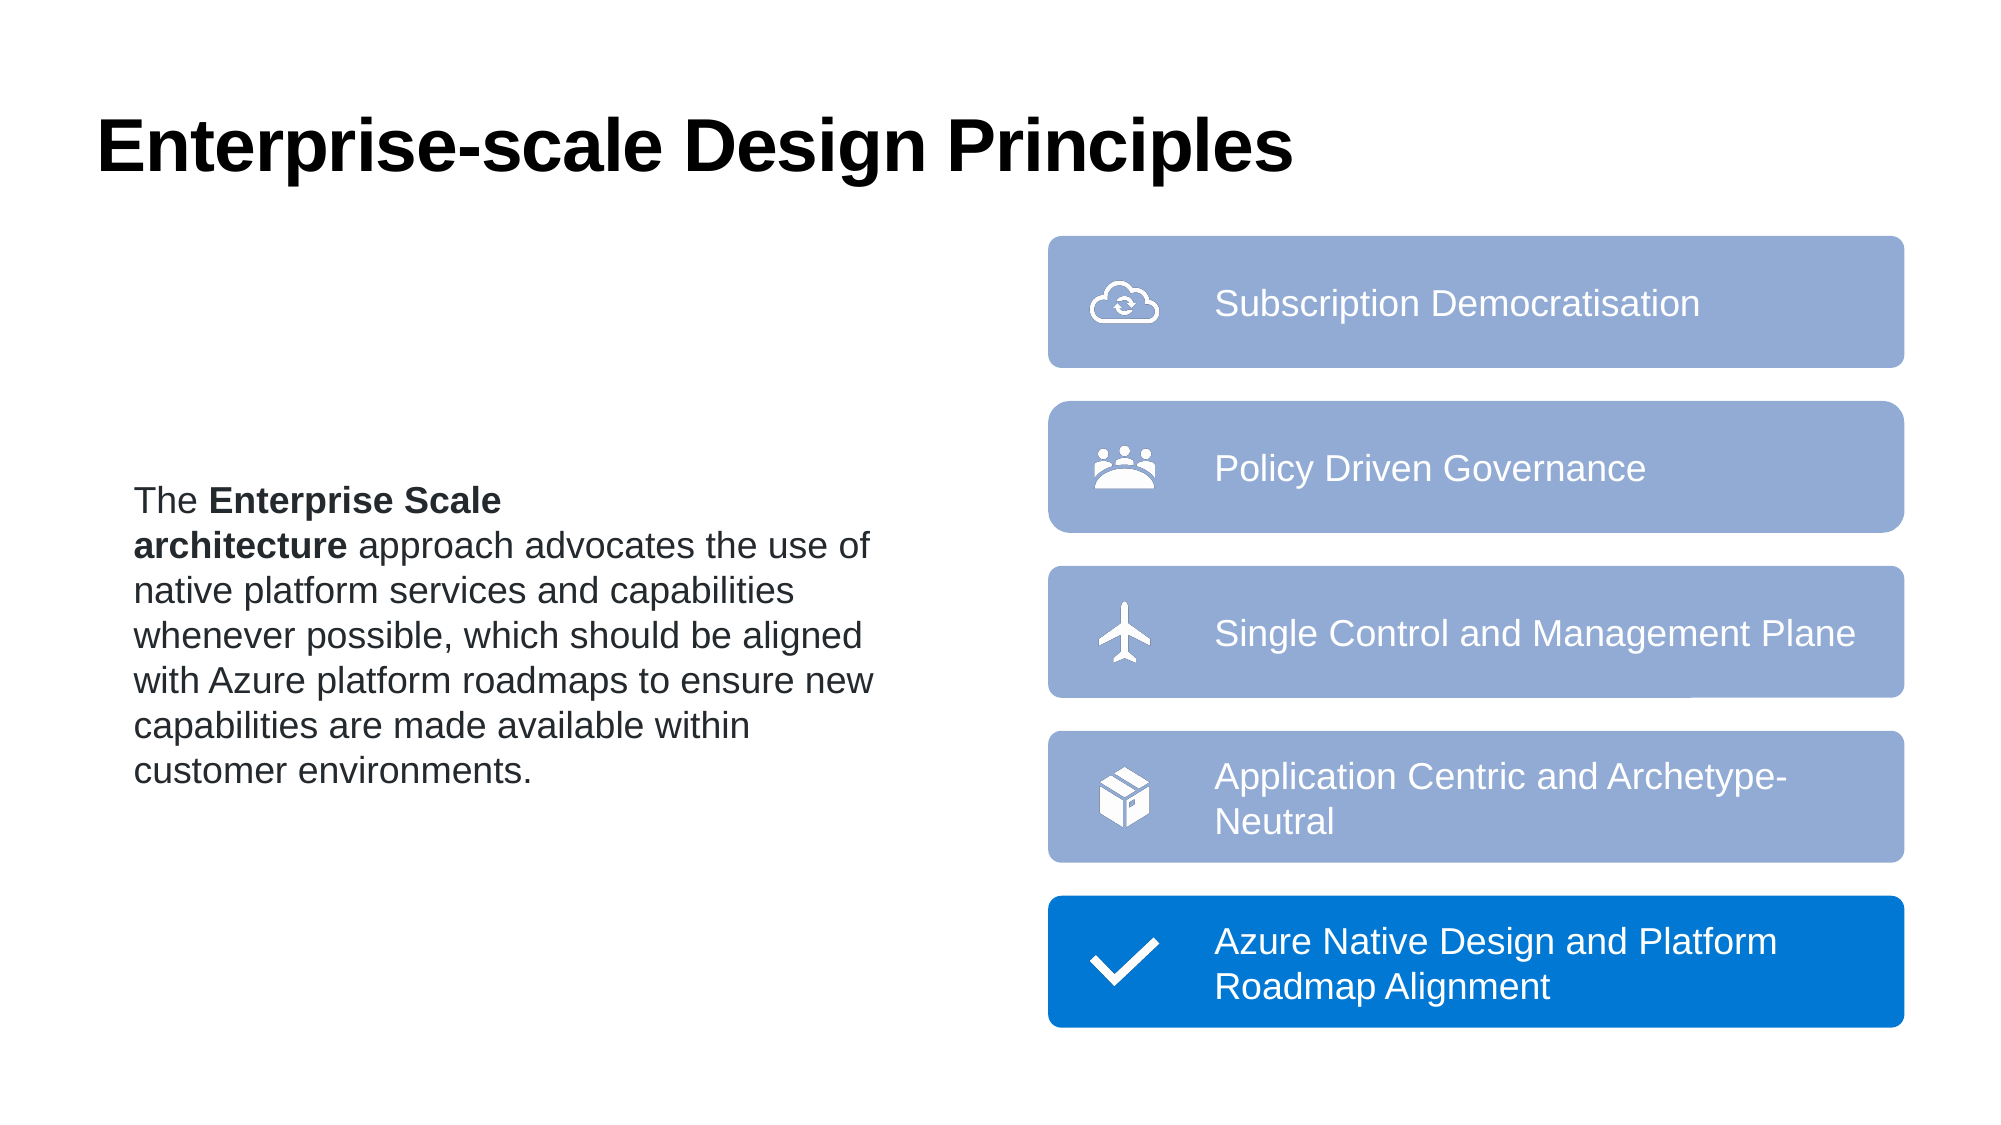

# Enterprise-scale Design Principles
The Enterprise Scale architecture approach advocates the use of native platform services and capabilities whenever possible, which should be aligned with Azure platform roadmaps to ensure new capabilities are made available within customer environments.
Subscription Democratisation
Policy Driven Governance
Single Control and Management Plane
Application Centric and Archetype-Neutral
Azure Native Design and Platform Roadmap Alignment